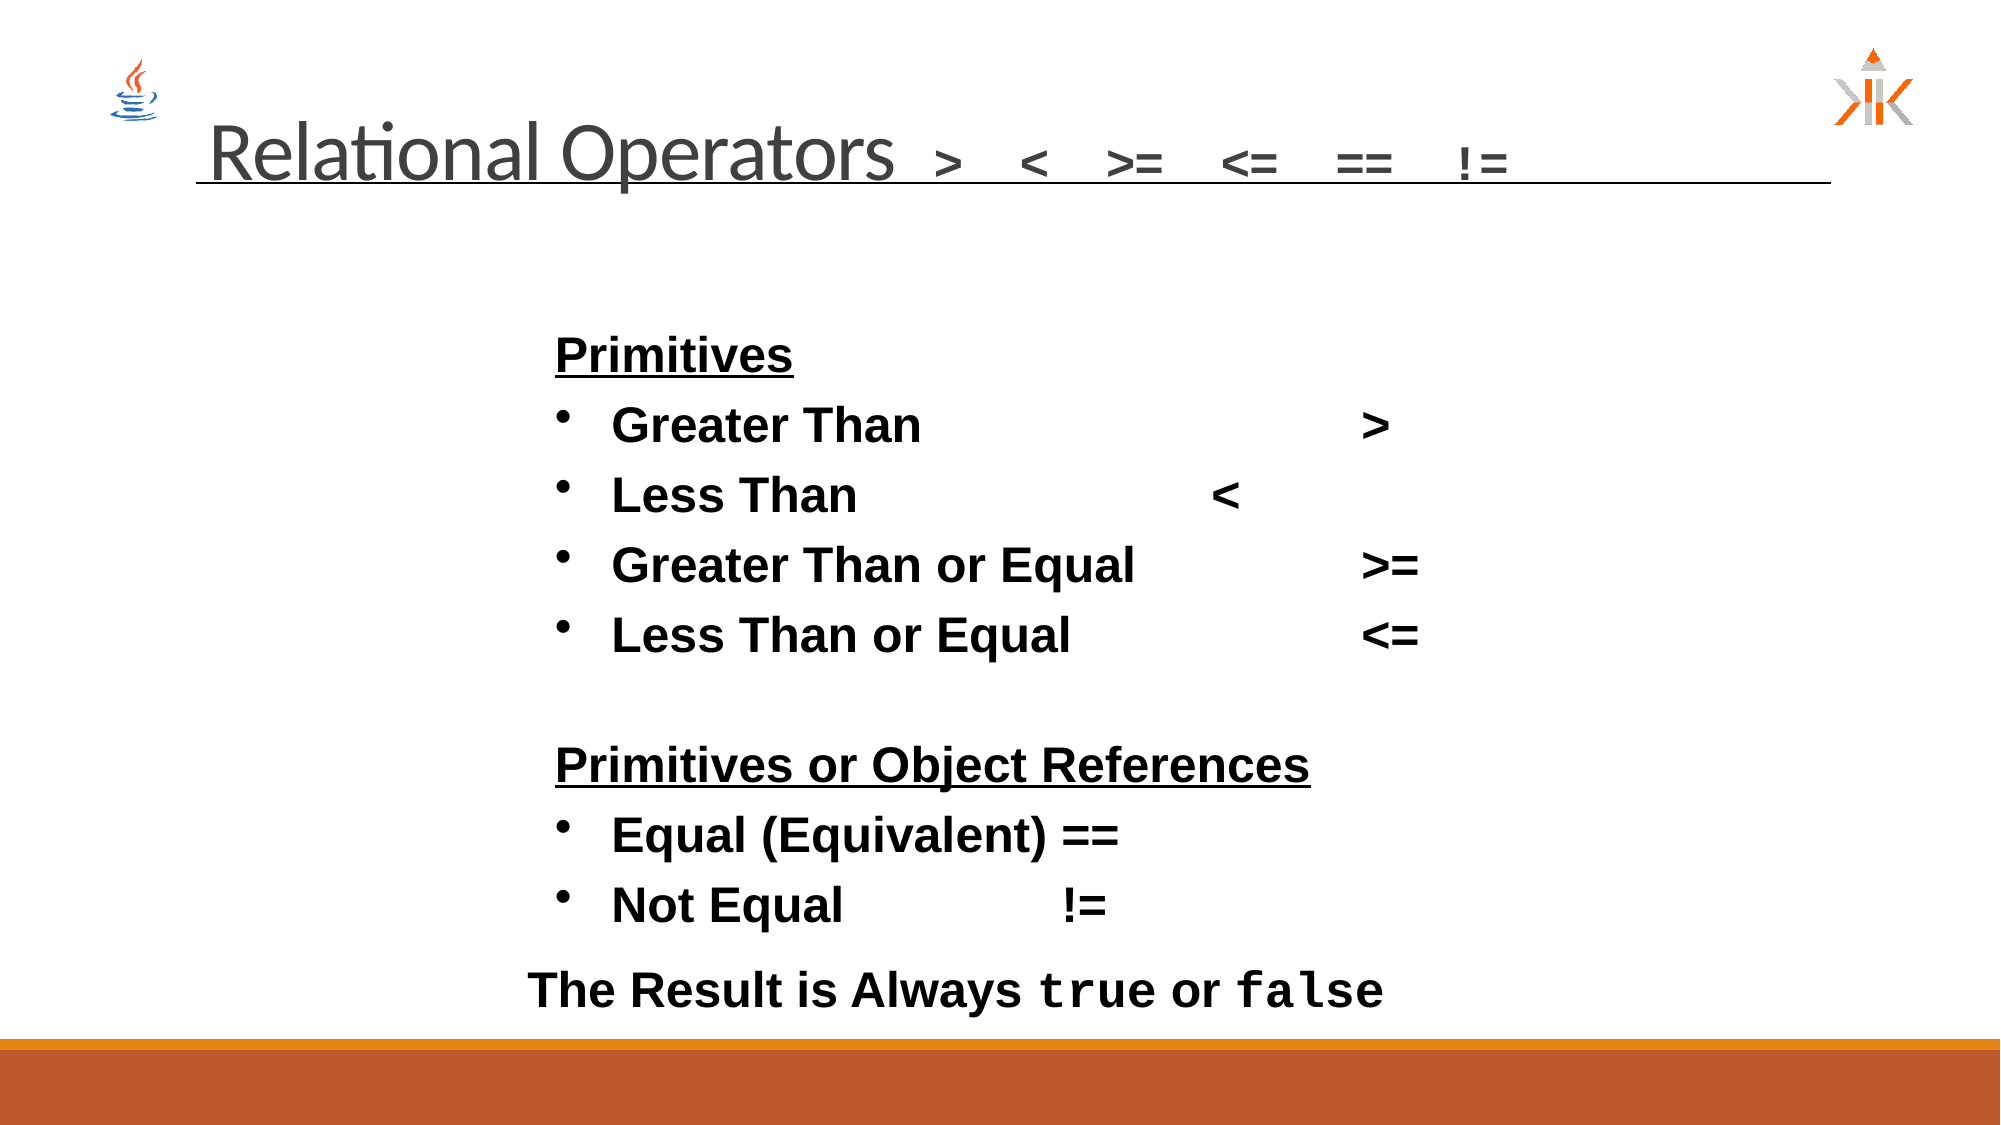

# Relational Operators  >  <  >=  <=  ==  !=
Primitives
Greater Than 			>
Less Than 			<
Greater Than or Equal 		>=
Less Than or Equal		<=
Primitives or Object References
Equal (Equivalent)	==
Not Equal 		!=
The Result is Always true or false